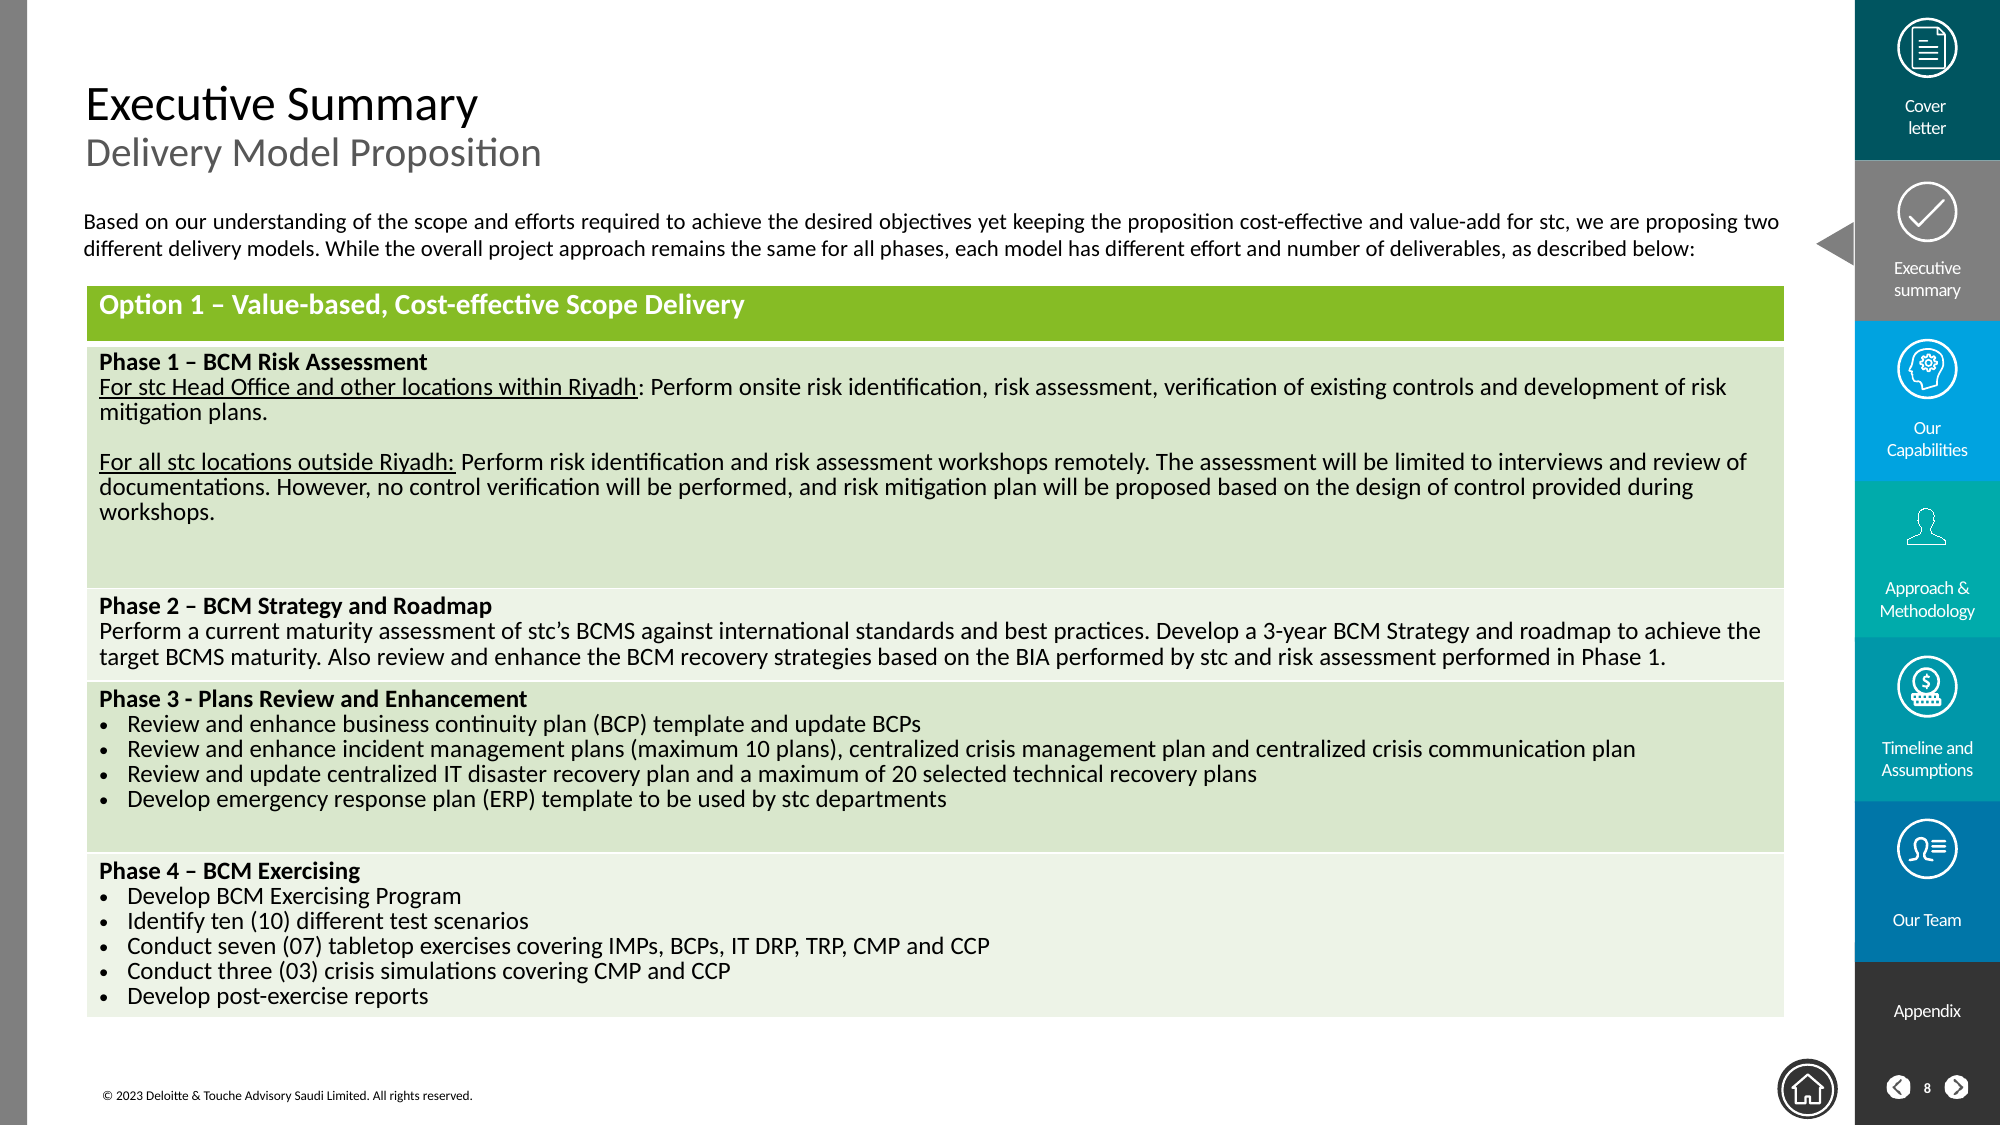

# Executive Summary
Delivery Model Proposition
Based on our understanding of the scope and efforts required to achieve the desired objectives yet keeping the proposition cost-effective and value-add for stc, we are proposing two different delivery models. While the overall project approach remains the same for all phases, each model has different effort and number of deliverables, as described below:

| Option 1 – Value-based, Cost-effective Scope Delivery |
| --- |
| Phase 1 – BCM Risk Assessment For stc Head Office and other locations within Riyadh: Perform onsite risk identification, risk assessment, verification of existing controls and development of risk mitigation plans. For all stc locations outside Riyadh: Perform risk identification and risk assessment workshops remotely. The assessment will be limited to interviews and review of documentations. However, no control verification will be performed, and risk mitigation plan will be proposed based on the design of control provided during workshops. |
| Phase 2 – BCM Strategy and Roadmap Perform a current maturity assessment of stc’s BCMS against international standards and best practices. Develop a 3-year BCM Strategy and roadmap to achieve the target BCMS maturity. Also review and enhance the BCM recovery strategies based on the BIA performed by stc and risk assessment performed in Phase 1. |
| Phase 3 - Plans Review and Enhancement Review and enhance business continuity plan (BCP) template and update BCPs Review and enhance incident management plans (maximum 10 plans), centralized crisis management plan and centralized crisis communication plan Review and update centralized IT disaster recovery plan and a maximum of 20 selected technical recovery plans Develop emergency response plan (ERP) template to be used by stc departments |
| Phase 4 – BCM Exercising Develop BCM Exercising Program Identify ten (10) different test scenarios Conduct seven (07) tabletop exercises covering IMPs, BCPs, IT DRP, TRP, CMP and CCP Conduct three (03) crisis simulations covering CMP and CCP Develop post-exercise reports |